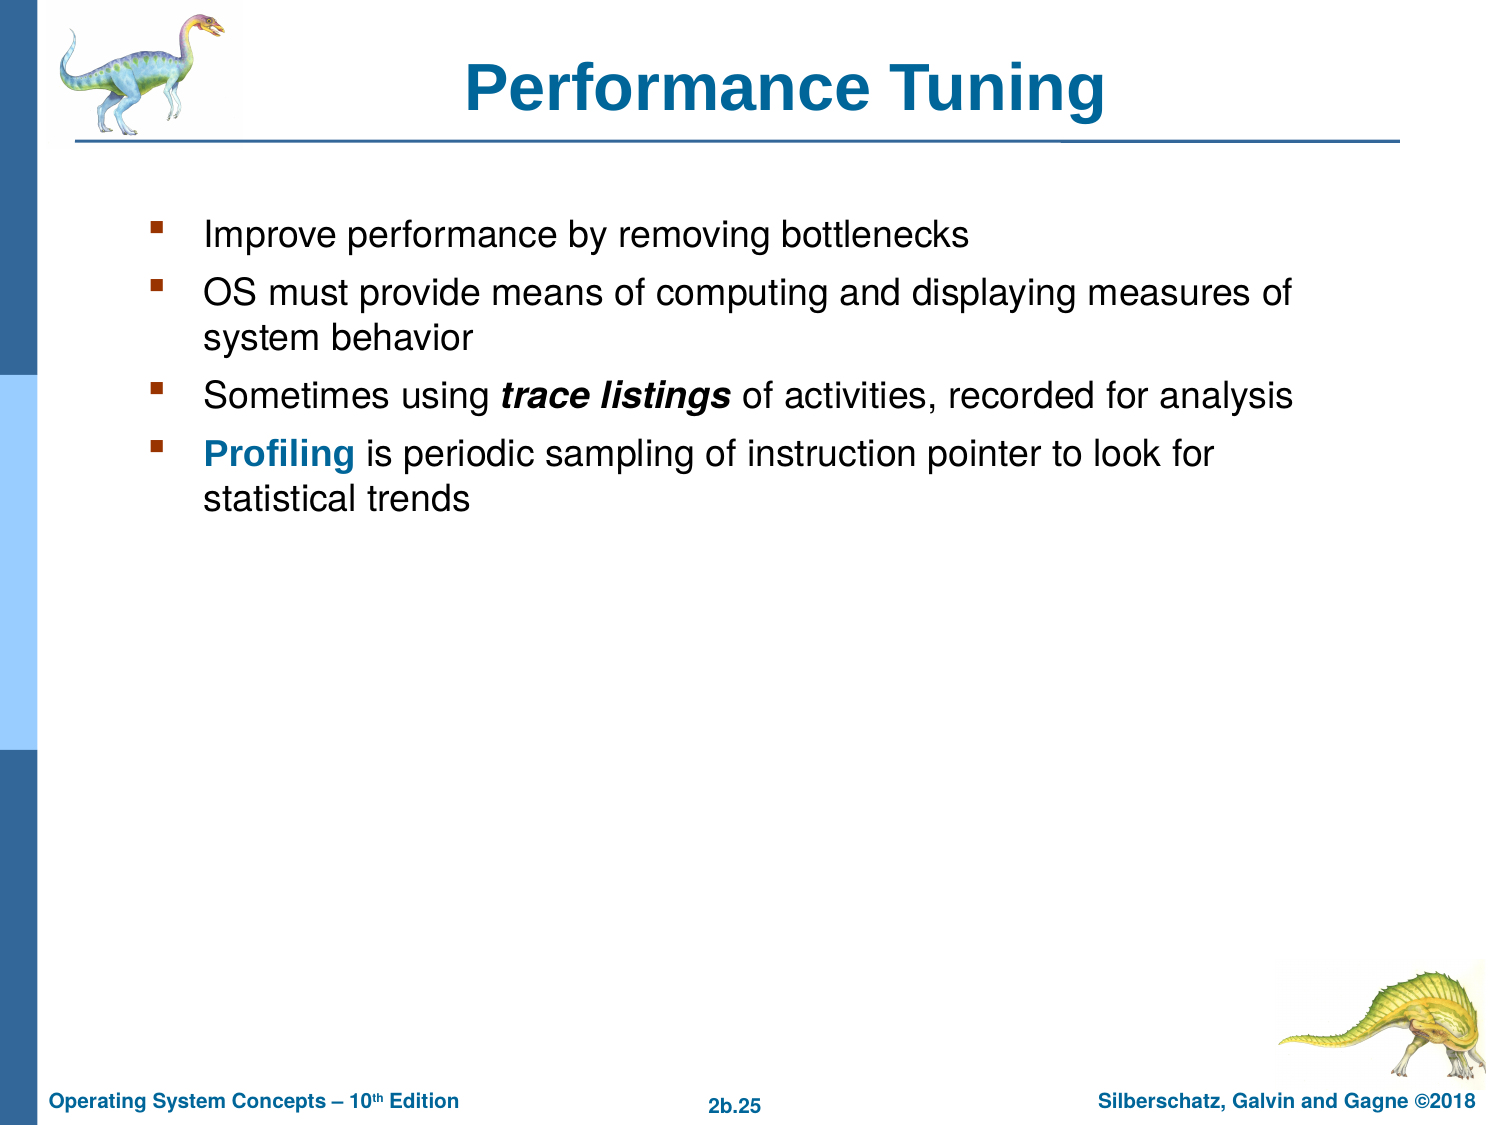

# Performance Tuning
Improve performance by removing bottlenecks
OS must provide means of computing and displaying measures of system behavior
Sometimes using trace listings of activities, recorded for analysis
Profiling is periodic sampling of instruction pointer to look for statistical trends